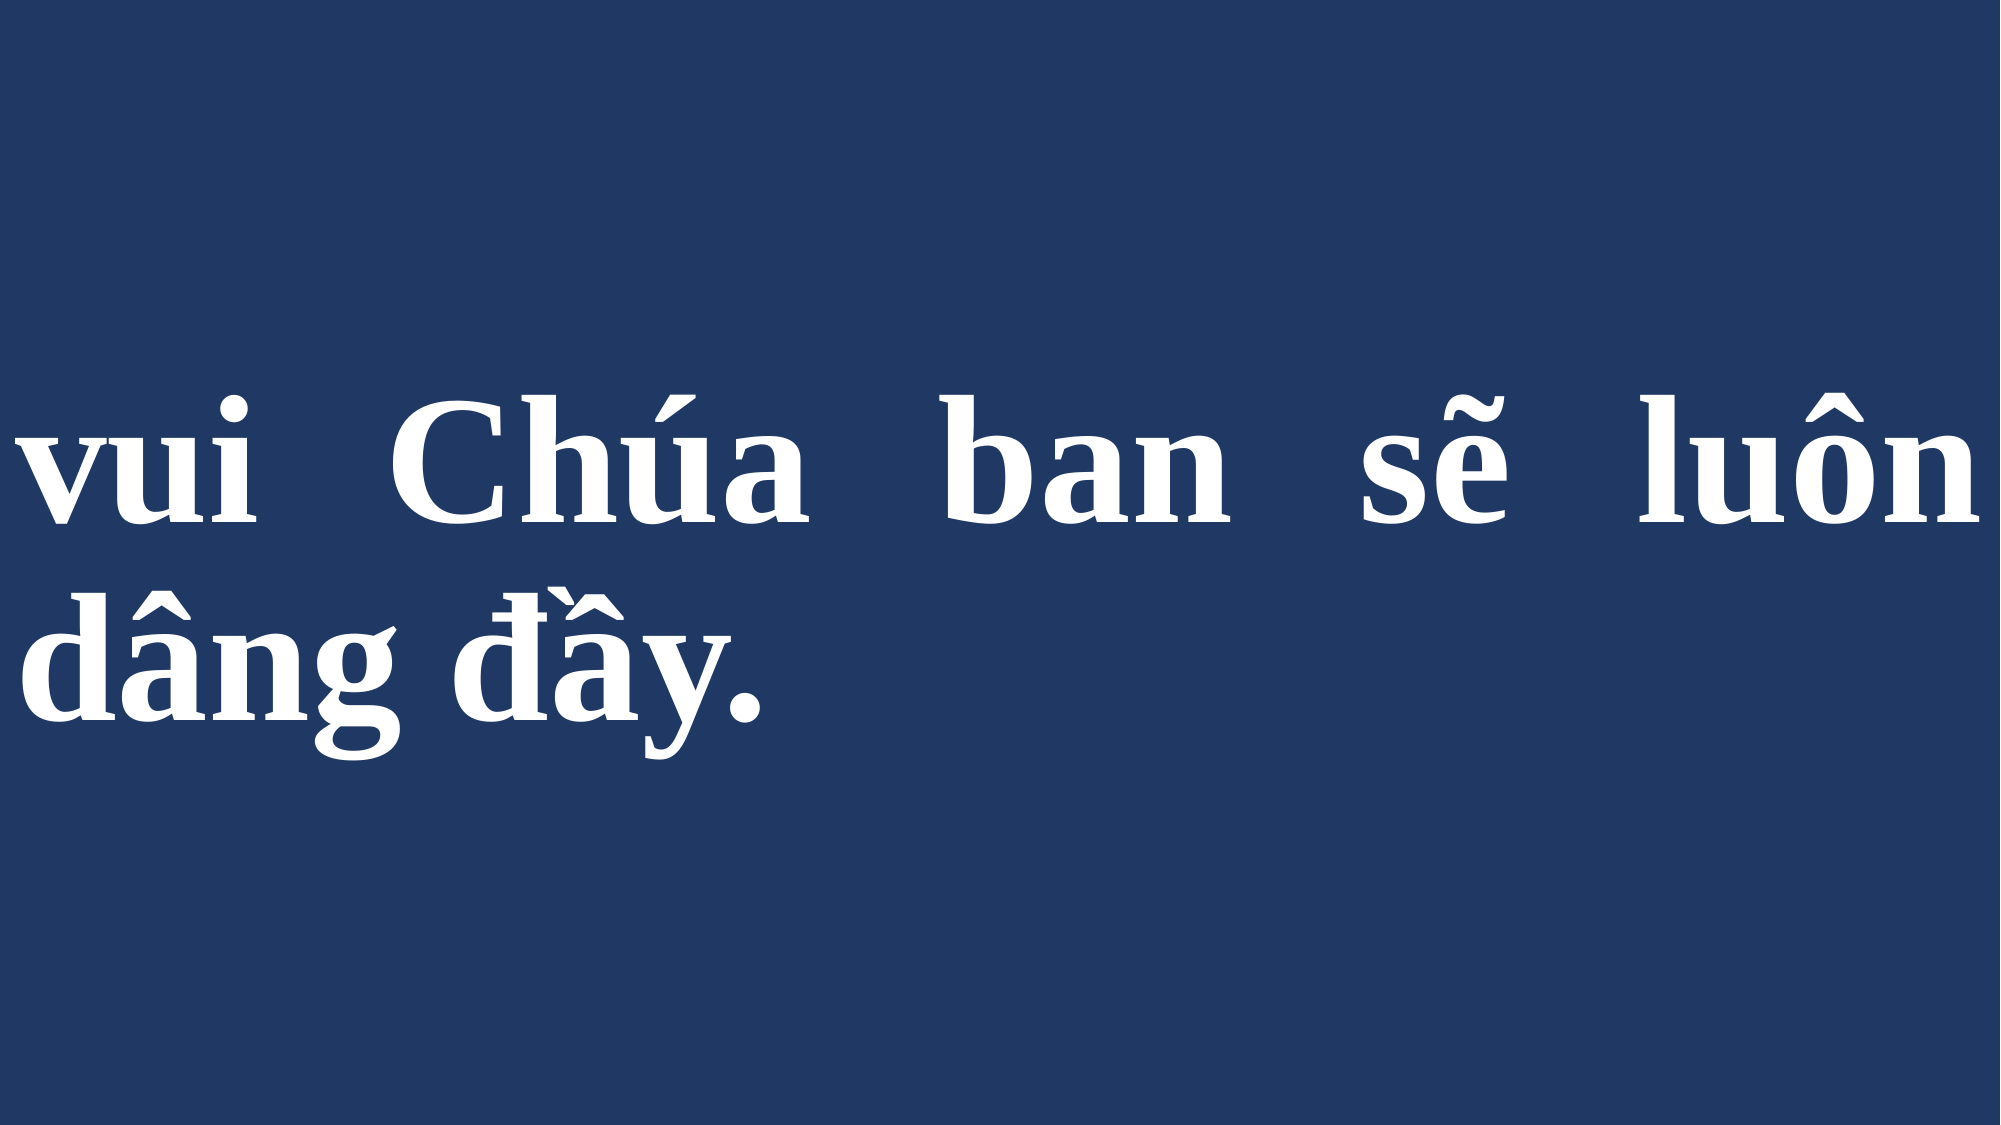

# vui Chúa ban sẽ luôn dâng đầy.